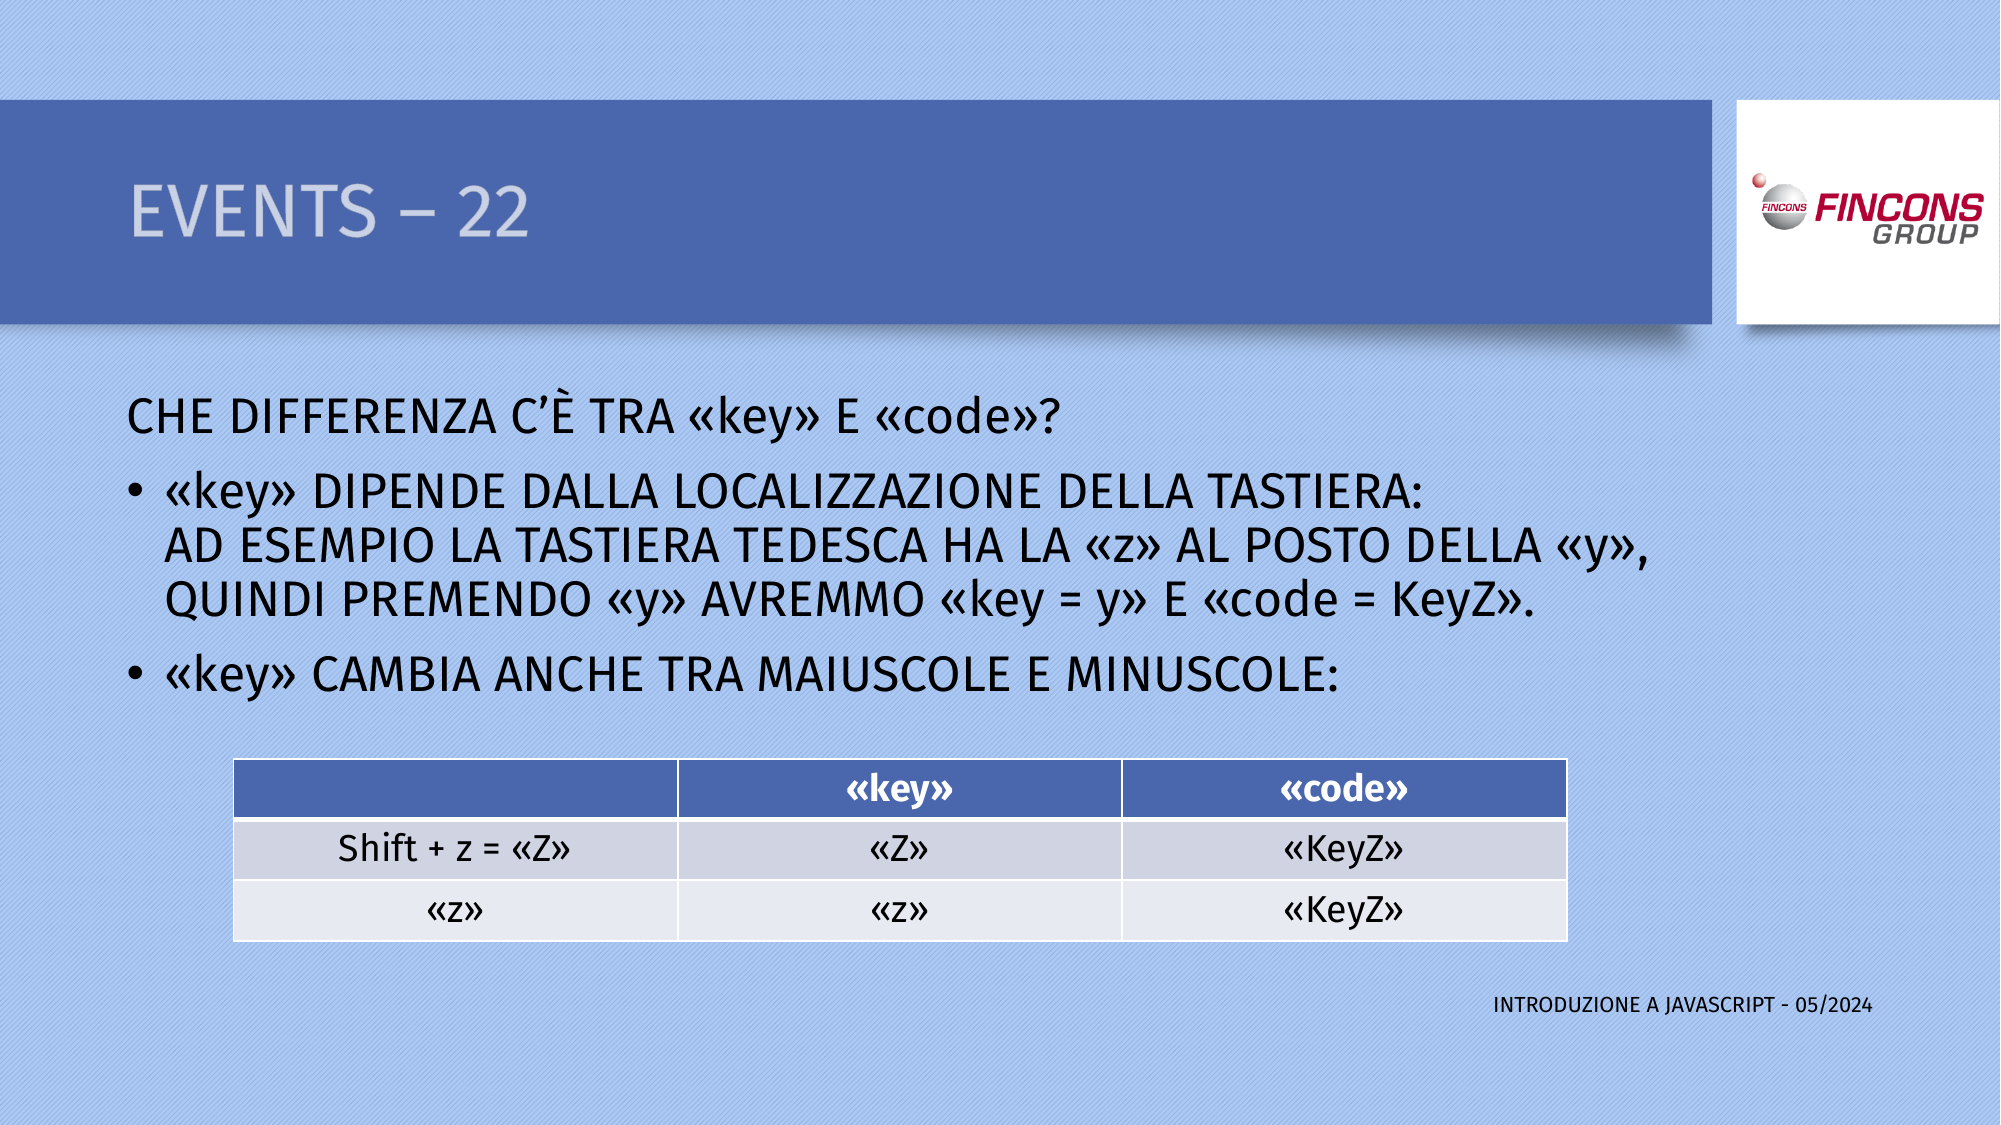

# EVENTS – 22
CHE DIFFERENZA C’È TRA «key» E «code»?
«key» DIPENDE DALLA LOCALIZZAZIONE DELLA TASTIERA:
AD ESEMPIO LA TASTIERA TEDESCA HA LA «z» AL POSTO DELLA «y», QUINDI PREMENDO «y» AVREMMO «key = y» E «code = KeyZ».
«key» CAMBIA ANCHE TRA MAIUSCOLE E MINUSCOLE:

|  | «key» | «code» |
| --- | --- | --- |
| Shift + z = «Z» | «Z» | «KeyZ» |
| «z» | «z» | «KeyZ» |
INTRODUZIONE A JAVASCRIPT - 05/2024